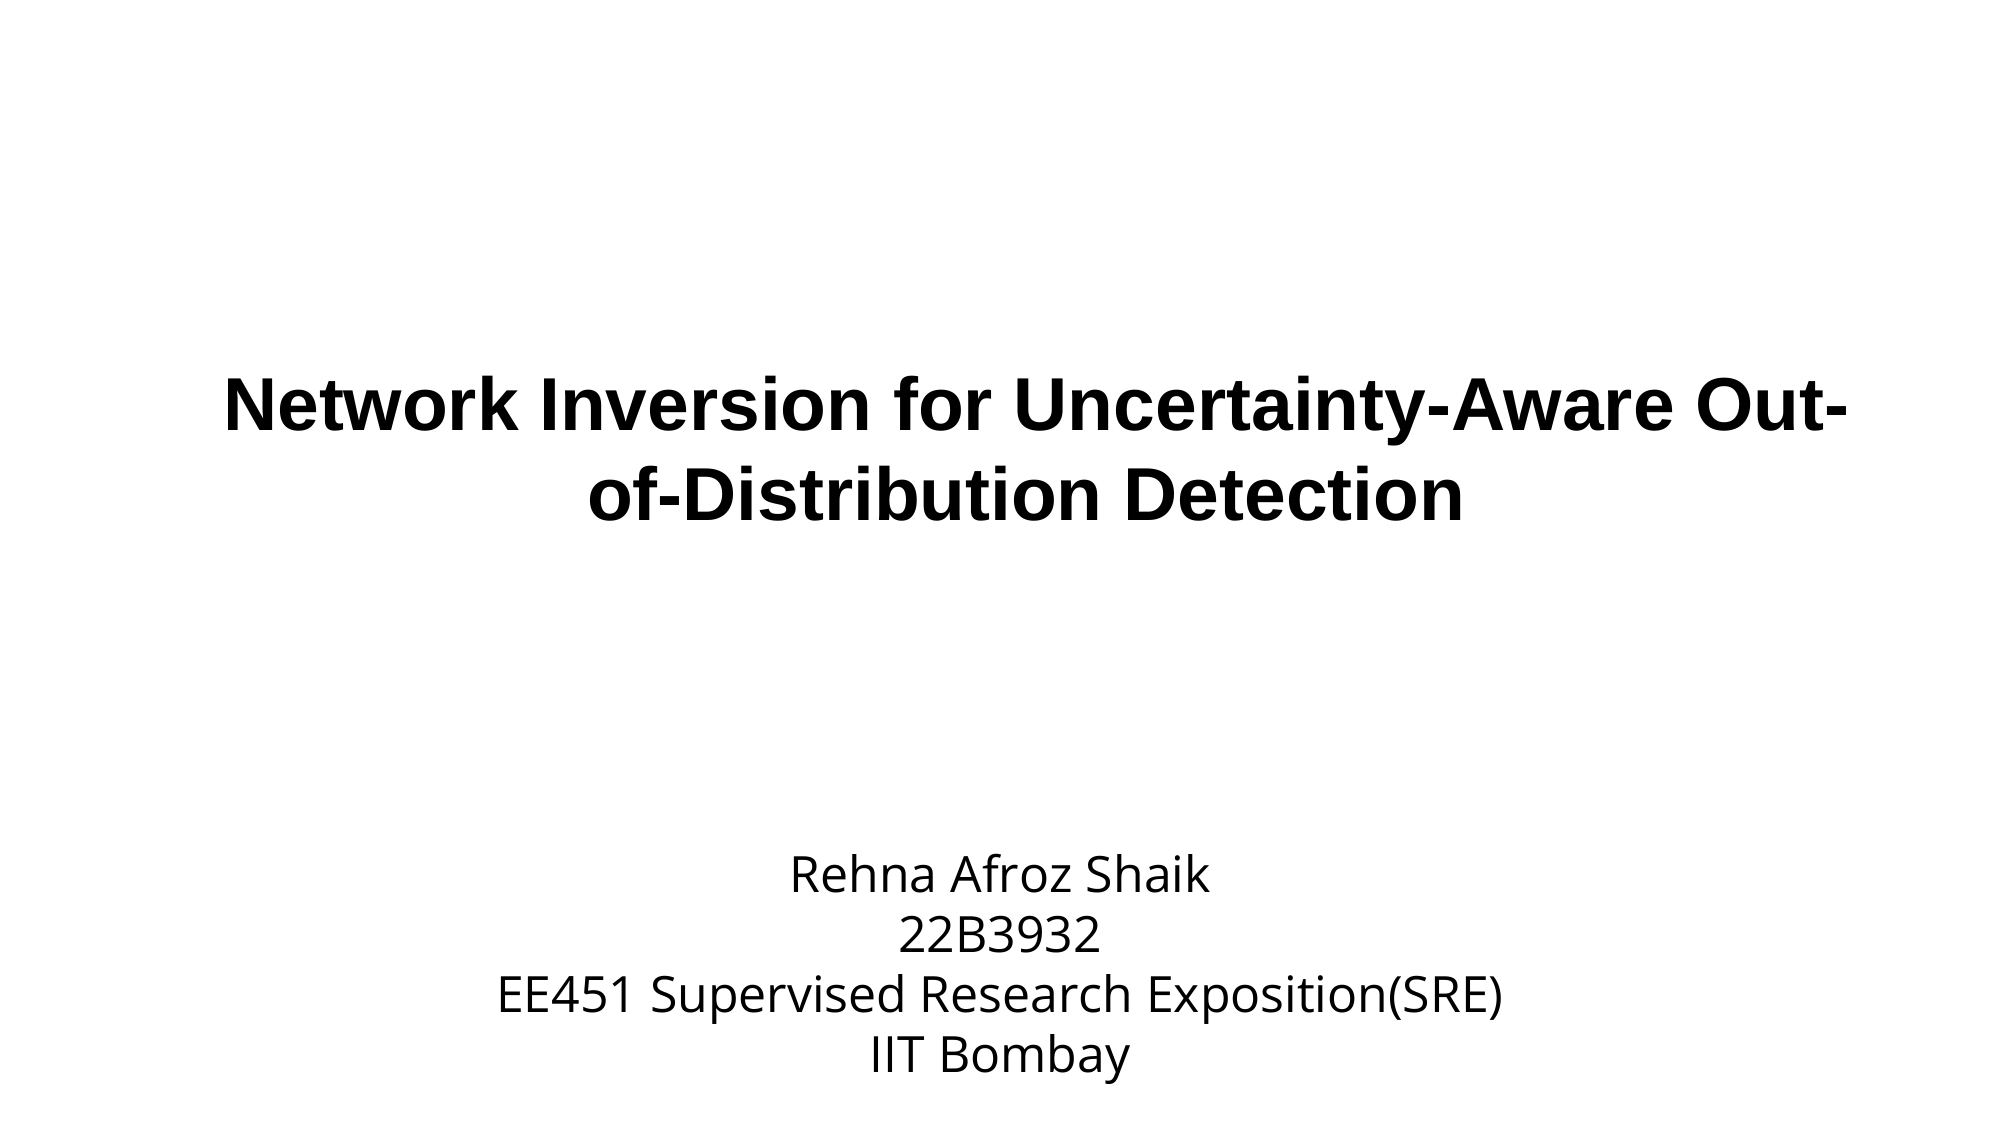

Network Inversion for Uncertainty-Aware Out-of-Distribution Detection

Rehna Afroz Shaik
22B3932
EE451 Supervised Research Exposition(SRE)
IIT Bombay